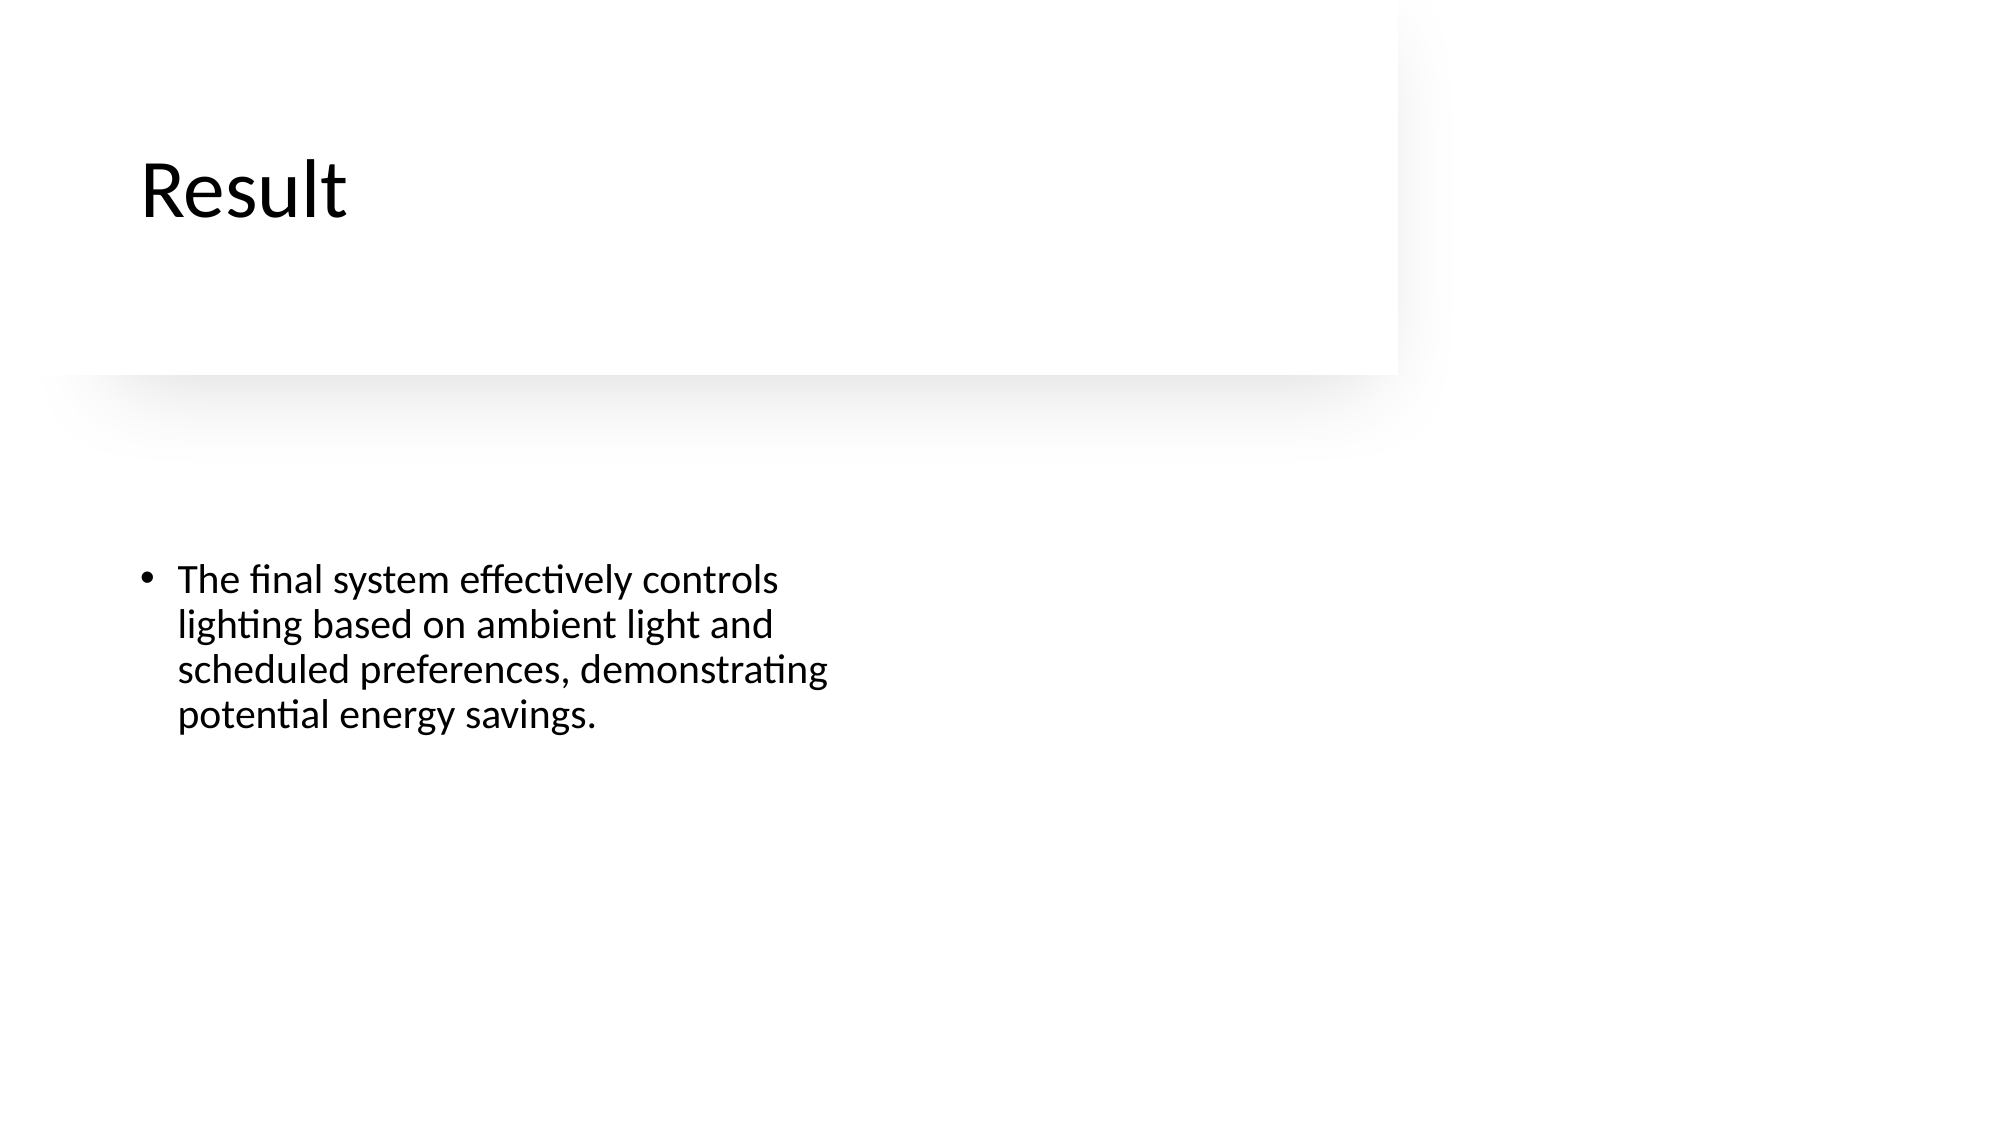

# Result
The final system effectively controls lighting based on ambient light and scheduled preferences, demonstrating potential energy savings.